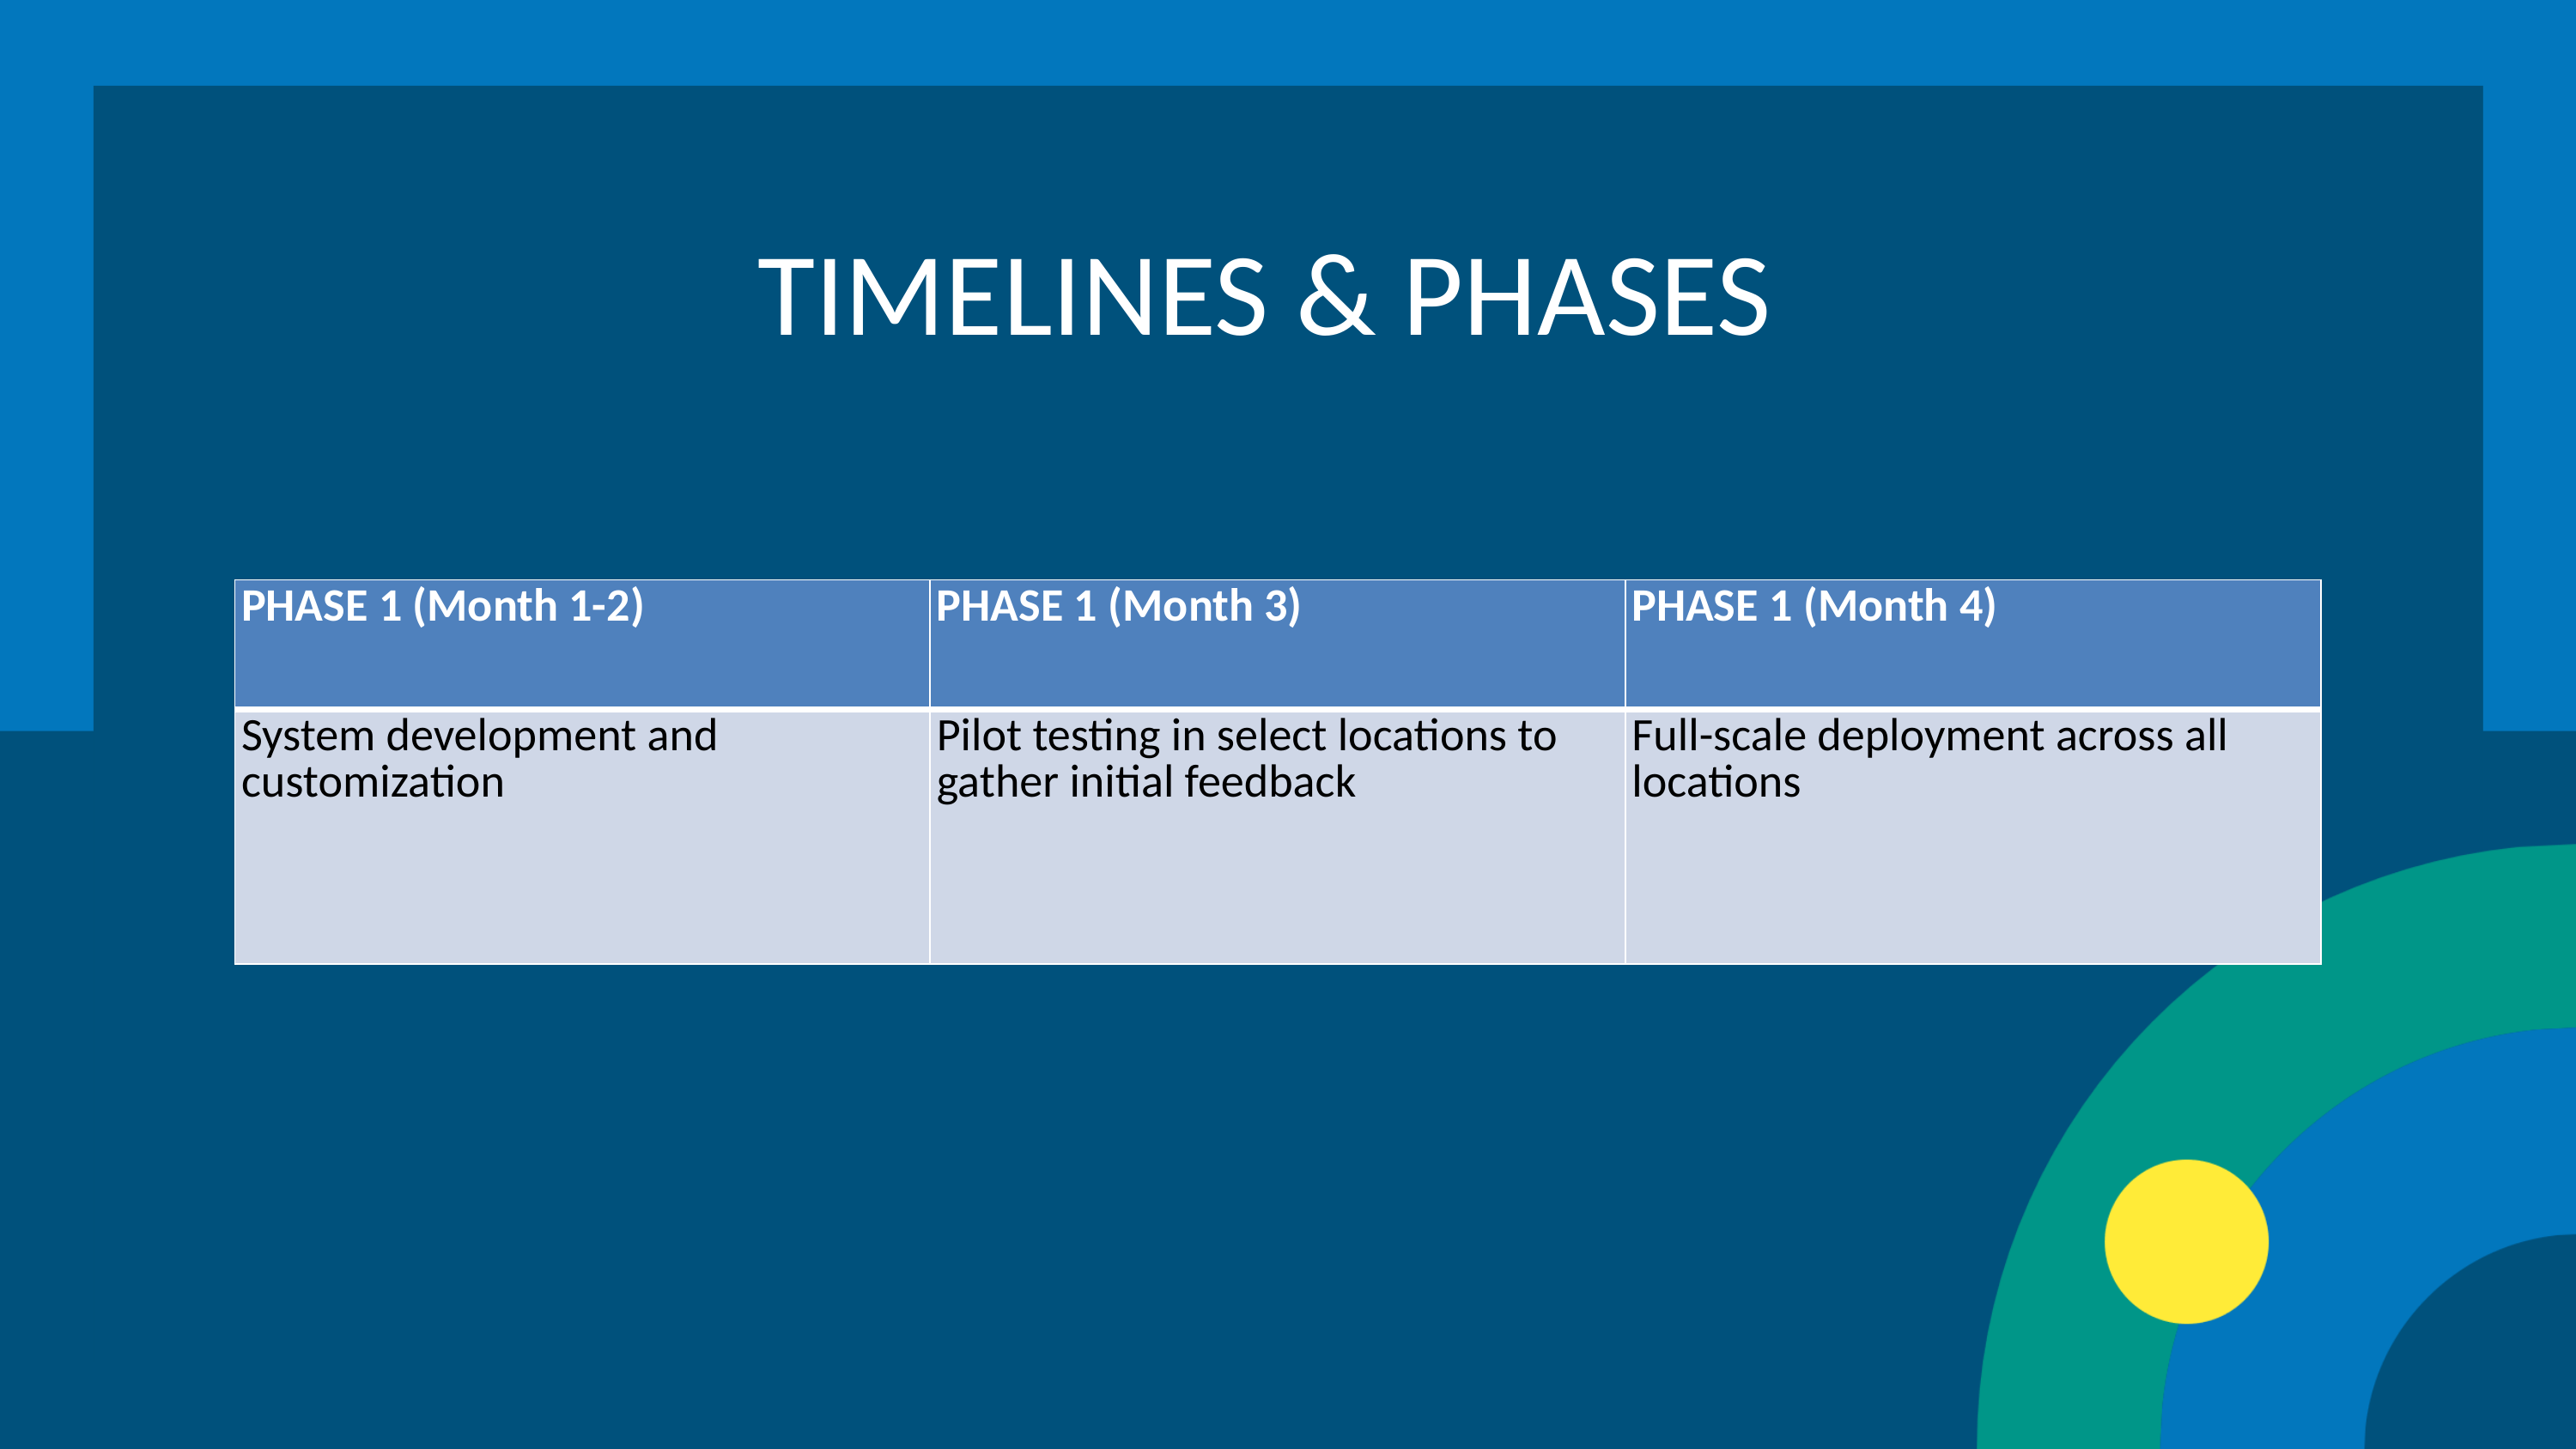

# TIMELINES & PHASES
| PHASE 1 (Month 1-2) | PHASE 1 (Month 3) | PHASE 1 (Month 4) |
| --- | --- | --- |
| System development and customization | Pilot testing in select locations to gather initial feedback | Full-scale deployment across all locations |